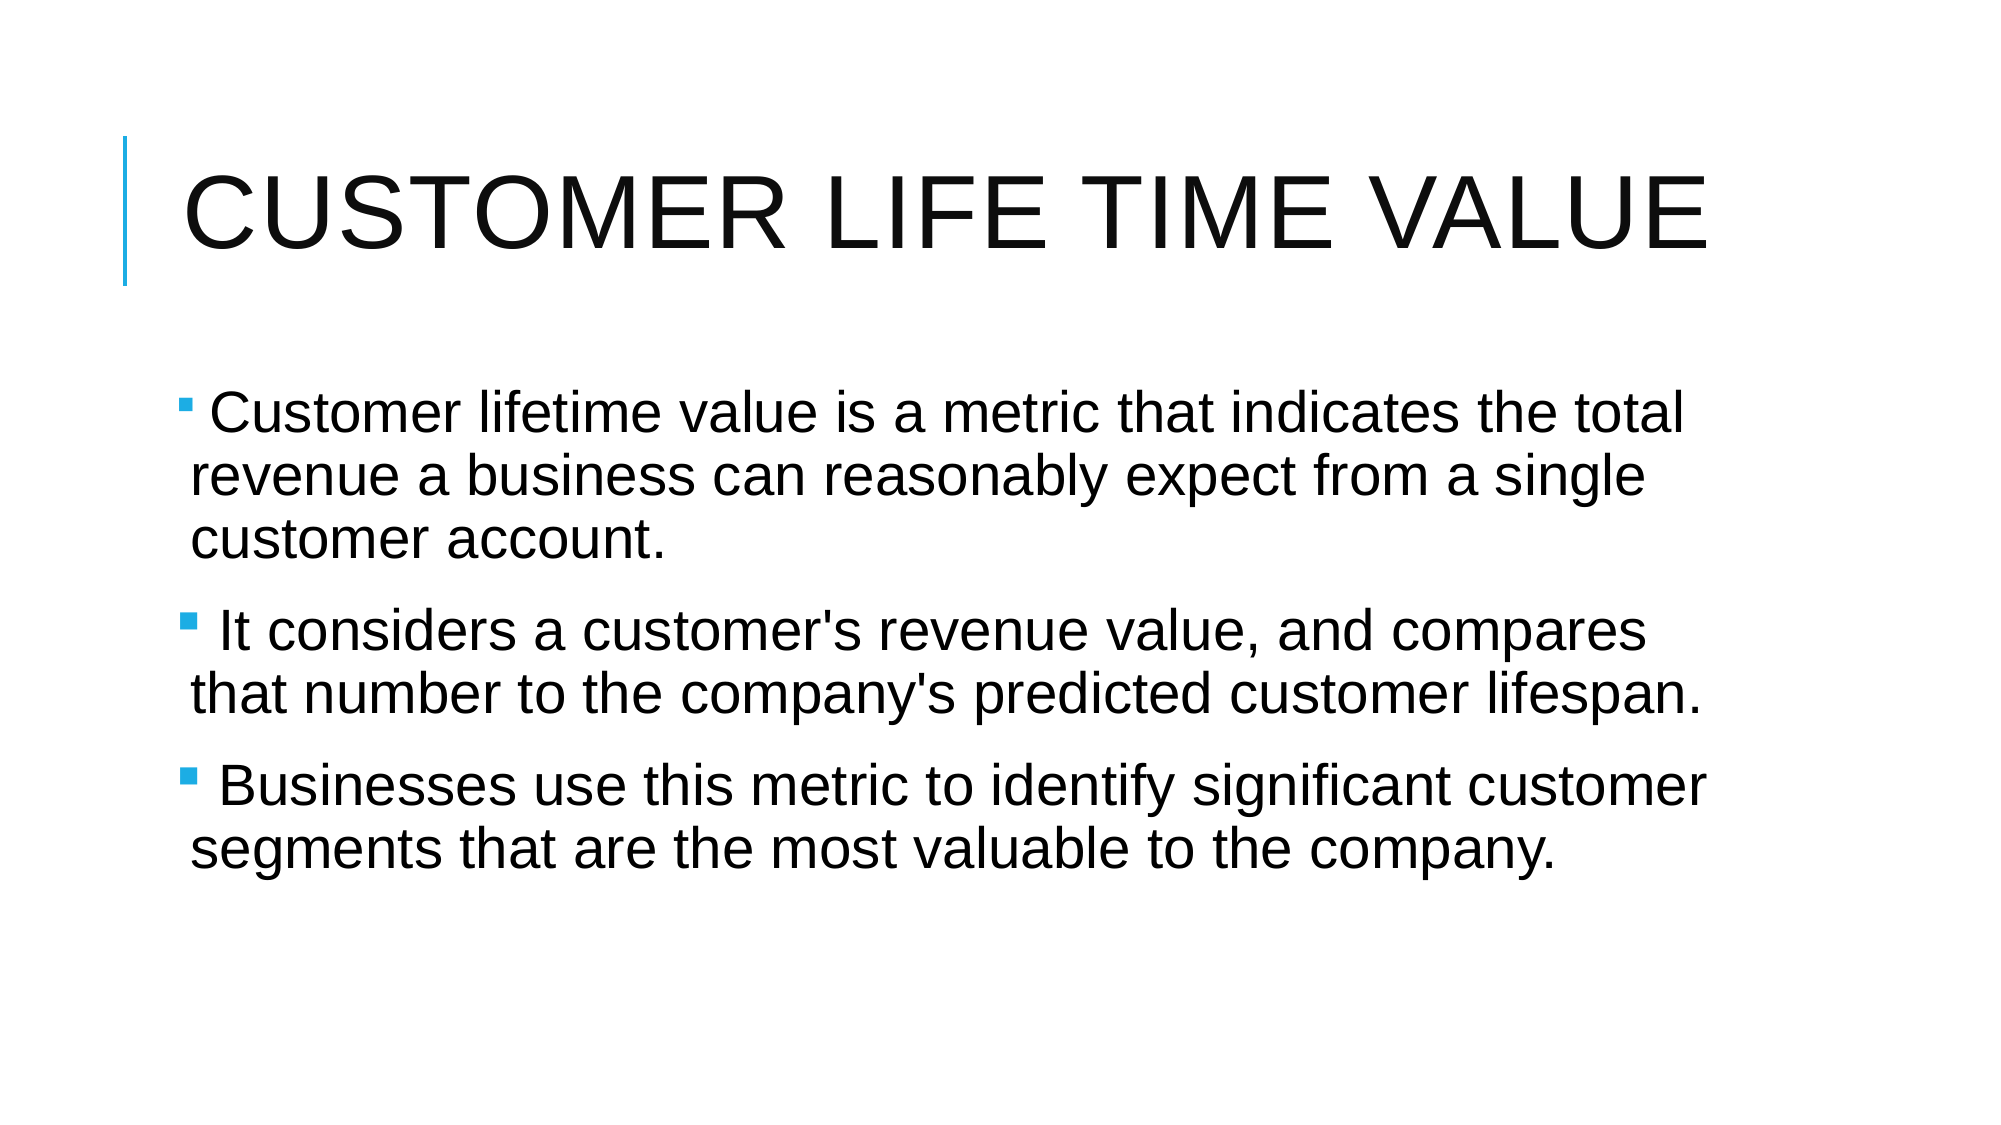

# Customer life time value
 Customer lifetime value is a metric that indicates the total revenue a business can reasonably expect from a single customer account.
 It considers a customer's revenue value, and compares that number to the company's predicted customer lifespan.
 Businesses use this metric to identify significant customer segments that are the most valuable to the company.